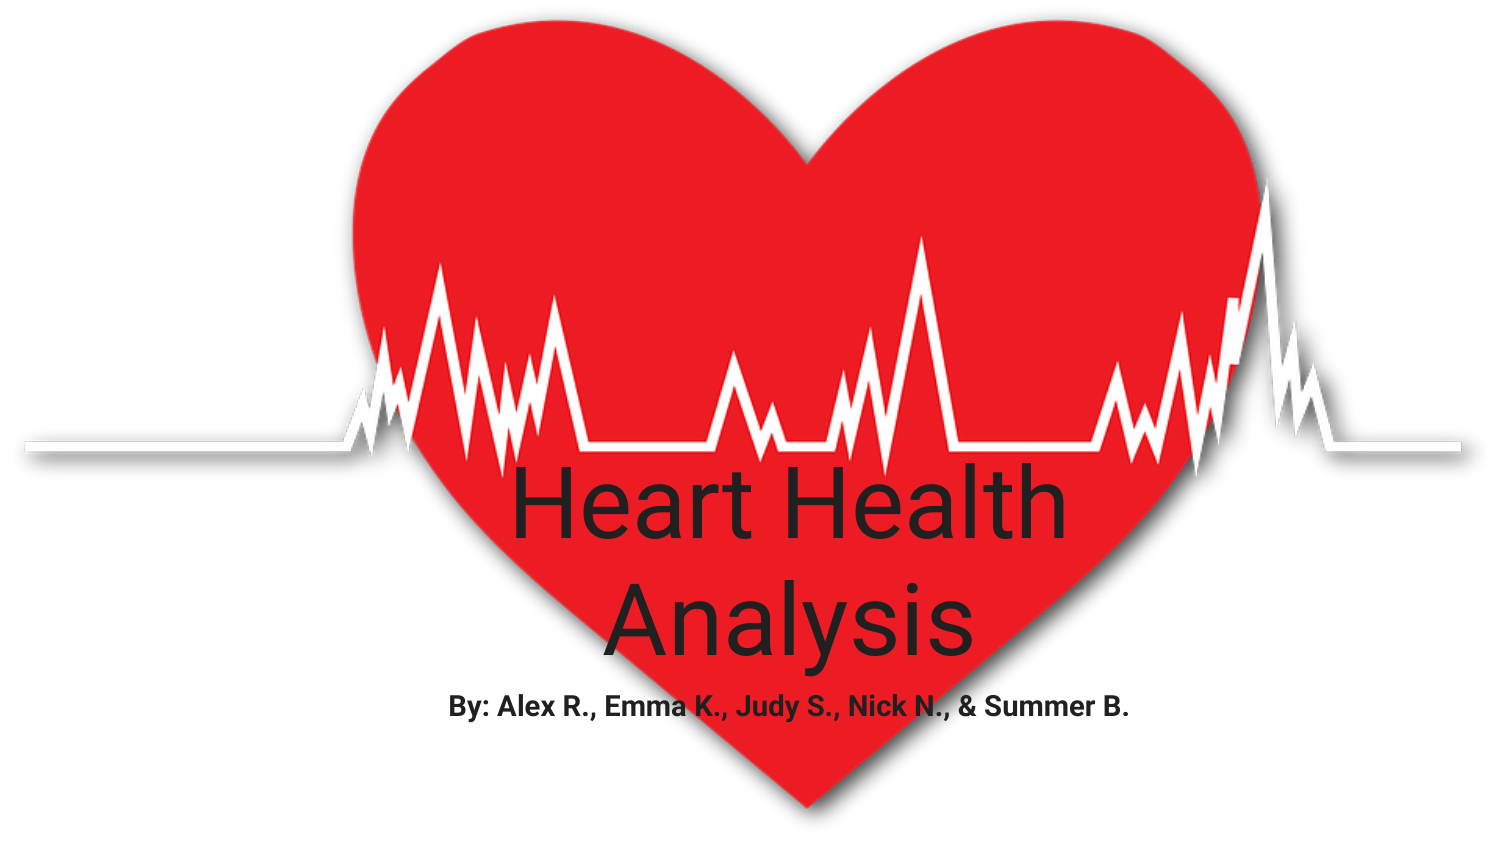

# Heart Health Analysis
By: Alex R., Emma K., Judy S., Nick N., & Summer B.